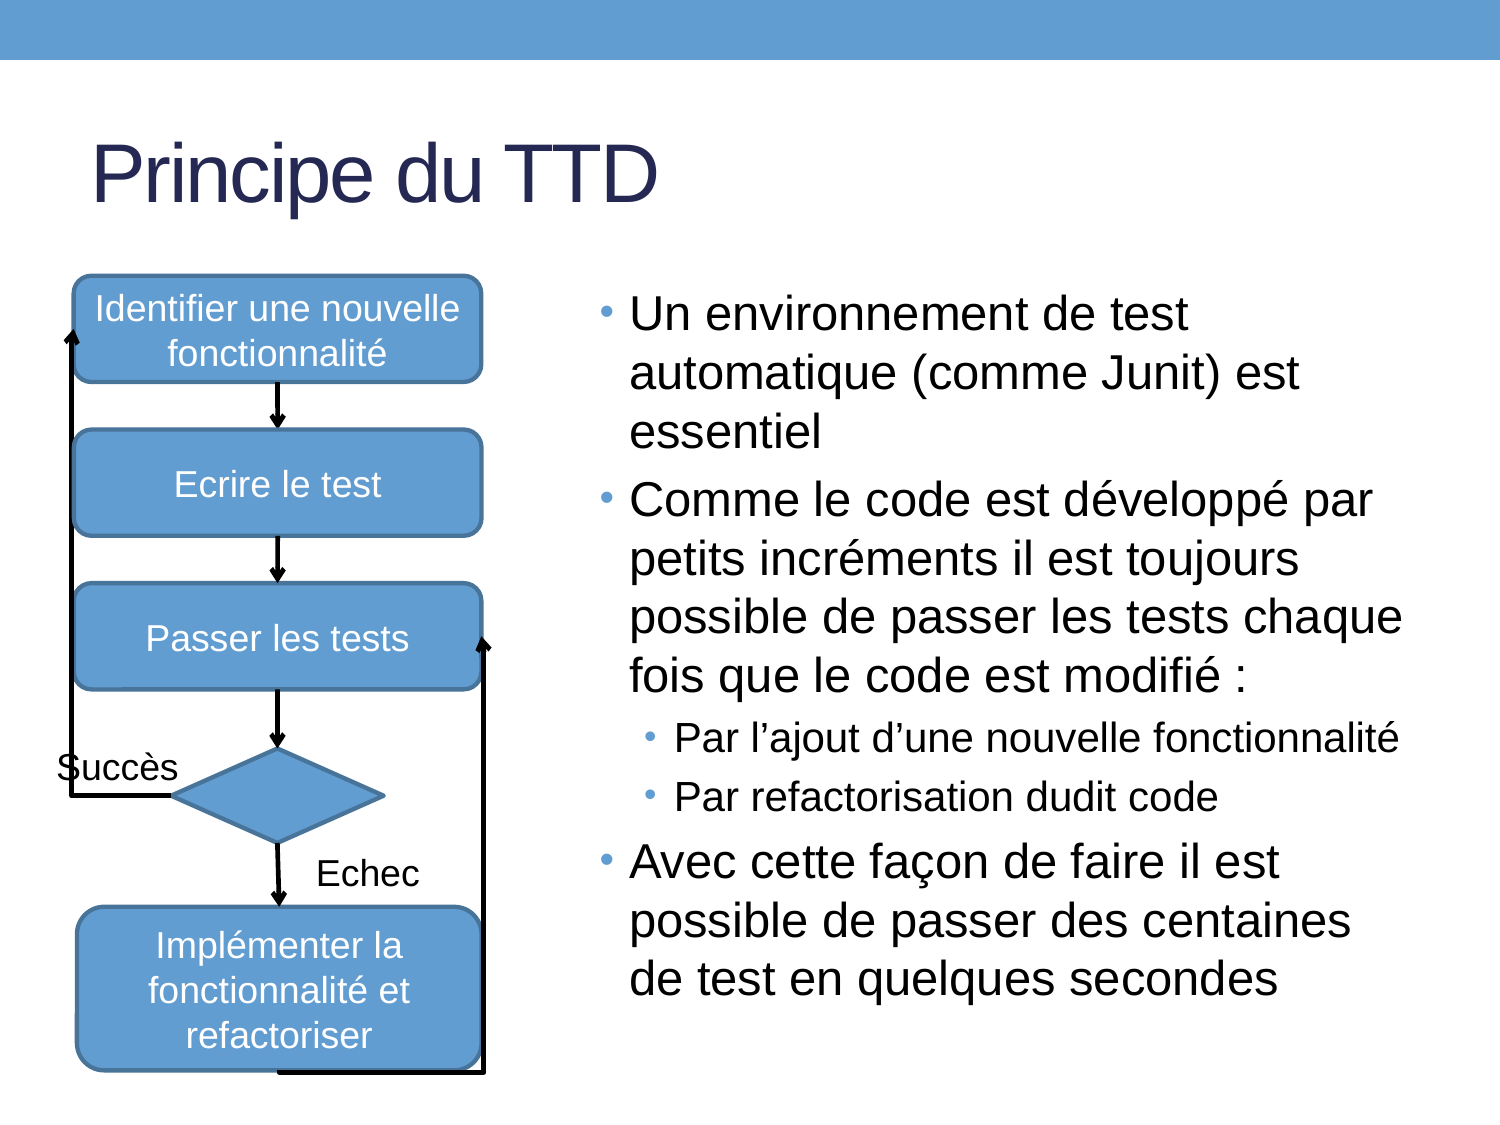

# Principe du TTD
Un environnement de test automatique (comme Junit) est essentiel
Comme le code est développé par petits incréments il est toujours possible de passer les tests chaque fois que le code est modifié :
Par l’ajout d’une nouvelle fonctionnalité
Par refactorisation dudit code
Avec cette façon de faire il est possible de passer des centaines de test en quelques secondes
Identifier une nouvelle fonctionnalité
Ecrire le test
Passer les tests
Succès

Echec
Implémenter la fonctionnalité et refactoriser